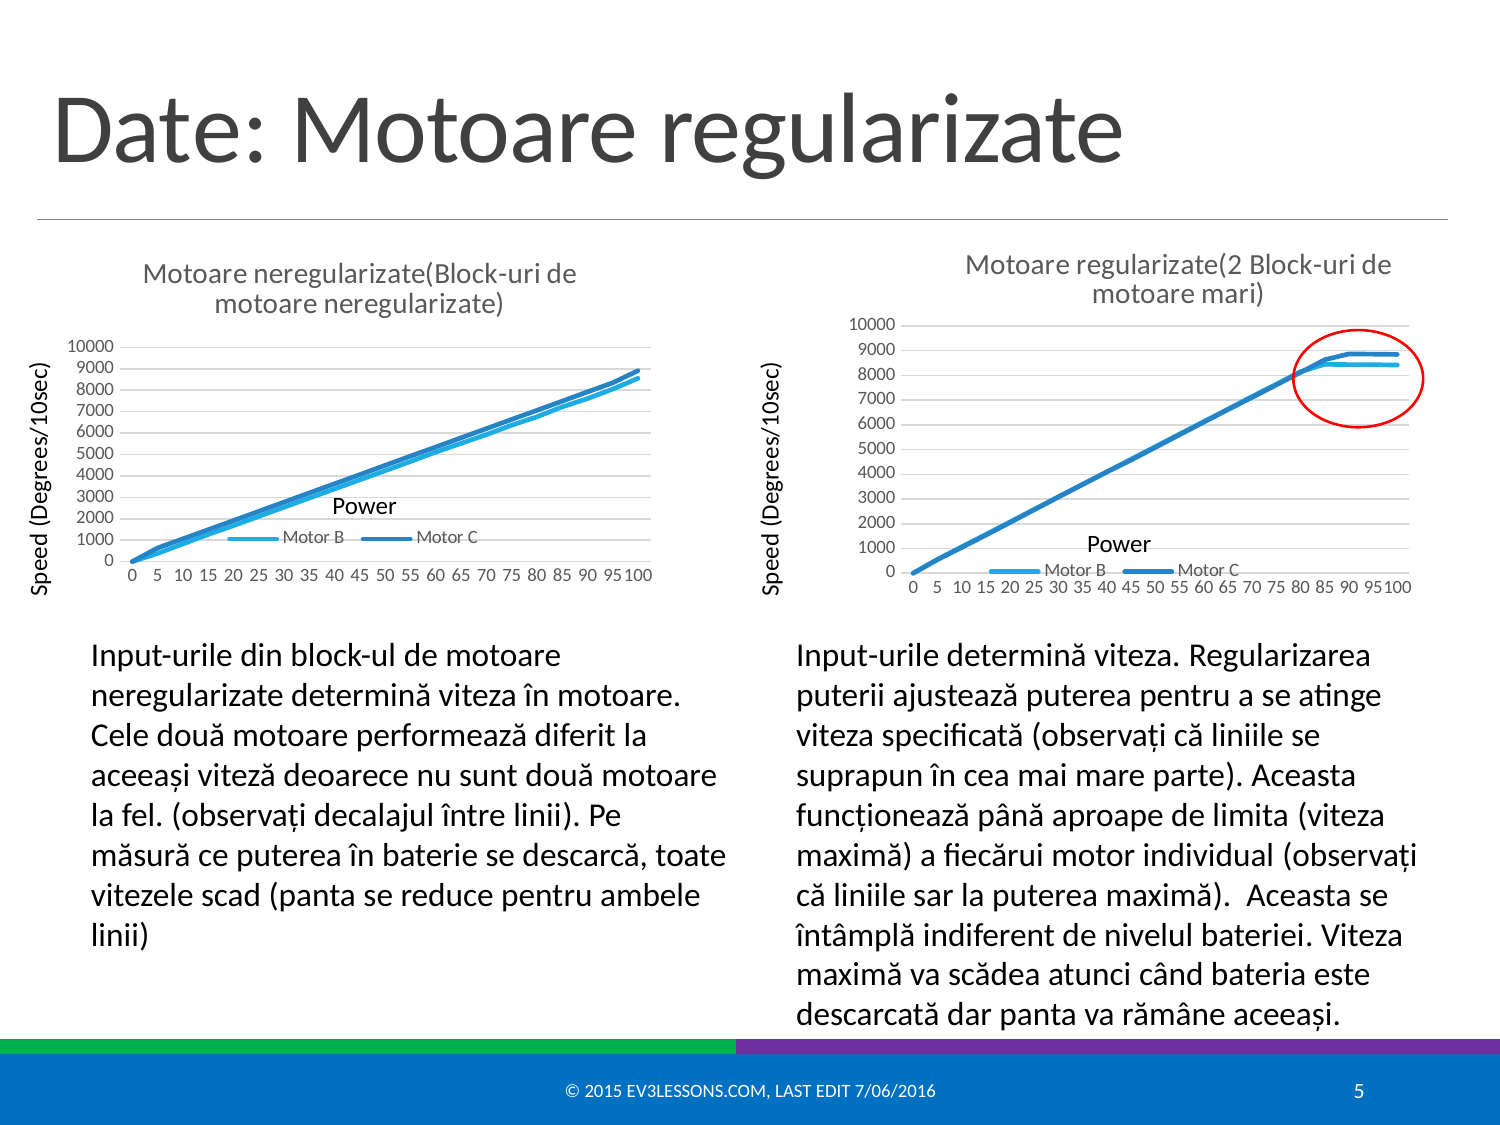

# Date: Motoare regularizate

### Chart: Motoare regularizate(2 Block-uri de motoare mari)

| Category |  |  |
|---|---|---|
| 0 | 0.0 | 0.0 |
| 5 | 557.0 | 547.0 |
| 10 | 1063.0 | 1041.0 |
| 15 | 1566.0 | 1538.0 |
| 20 | 2074.0 | 2049.0 |
| 25 | 2579.0 | 2566.0 |
| 30 | 3090.0 | 3082.0 |
| 35 | 3597.0 | 3587.0 |
| 40 | 4099.0 | 4096.0 |
| 45 | 4613.0 | 4579.0 |
| 50 | 5119.0 | 5086.0 |
| 55 | 5624.0 | 5599.0 |
| 60 | 6128.0 | 6107.0 |
| 65 | 6632.0 | 6615.0 |
| 70 | 7147.0 | 7110.0 |
| 75 | 7643.0 | 7613.0 |
| 80 | 8151.0 | 8119.0 |
| 85 | 8448.0 | 8634.0 |
| 90 | 8437.0 | 8870.0 |
| 95 | 8432.0 | 8861.0 |
| 100 | 8421.0 | 8849.0 |

### Chart: Motoare neregularizate(Block-uri de motoare neregularizate)

| Category |  |  |
|---|---|---|
| 0 | 0.0 | 0.0 |
| 5 | 380.0 | 636.0 |
| 10 | 822.0 | 1060.0 |
| 15 | 1263.0 | 1488.0 |
| 20 | 1678.0 | 1915.0 |
| 25 | 2108.0 | 2344.0 |
| 30 | 2537.0 | 2774.0 |
| 35 | 2964.0 | 3205.0 |
| 40 | 3390.0 | 3631.0 |
| 45 | 3816.0 | 4060.0 |
| 50 | 4240.0 | 4491.0 |
| 55 | 4670.0 | 4921.0 |
| 60 | 5106.0 | 5344.0 |
| 65 | 5517.0 | 5777.0 |
| 70 | 5925.0 | 6206.0 |
| 75 | 6369.0 | 6635.0 |
| 80 | 6756.0 | 7061.0 |
| 85 | 7222.0 | 7491.0 |
| 90 | 7609.0 | 7923.0 |
| 95 | 8054.0 | 8347.0 |
| 100 | 8554.0 | 8914.0 |
Speed (Degrees/10sec)
Speed (Degrees/10sec)
Power
Power
Input-urile din block-ul de motoare neregularizate determină viteza în motoare. Cele două motoare performează diferit la aceeași viteză deoarece nu sunt două motoare la fel. (observați decalajul între linii). Pe măsură ce puterea în baterie se descarcă, toate vitezele scad (panta se reduce pentru ambele linii)
Input-urile determină viteza. Regularizarea puterii ajustează puterea pentru a se atinge viteza specificată (observați că liniile se suprapun în cea mai mare parte). Aceasta funcționează până aproape de limita (viteza maximă) a fiecărui motor individual (observați că liniile sar la puterea maximă).  Aceasta se întâmplă indiferent de nivelul bateriei. Viteza maximă va scădea atunci când bateria este descarcată dar panta va rămâne aceeași.
© 2015 EV3Lessons.com, Last edit 7/06/2016
5